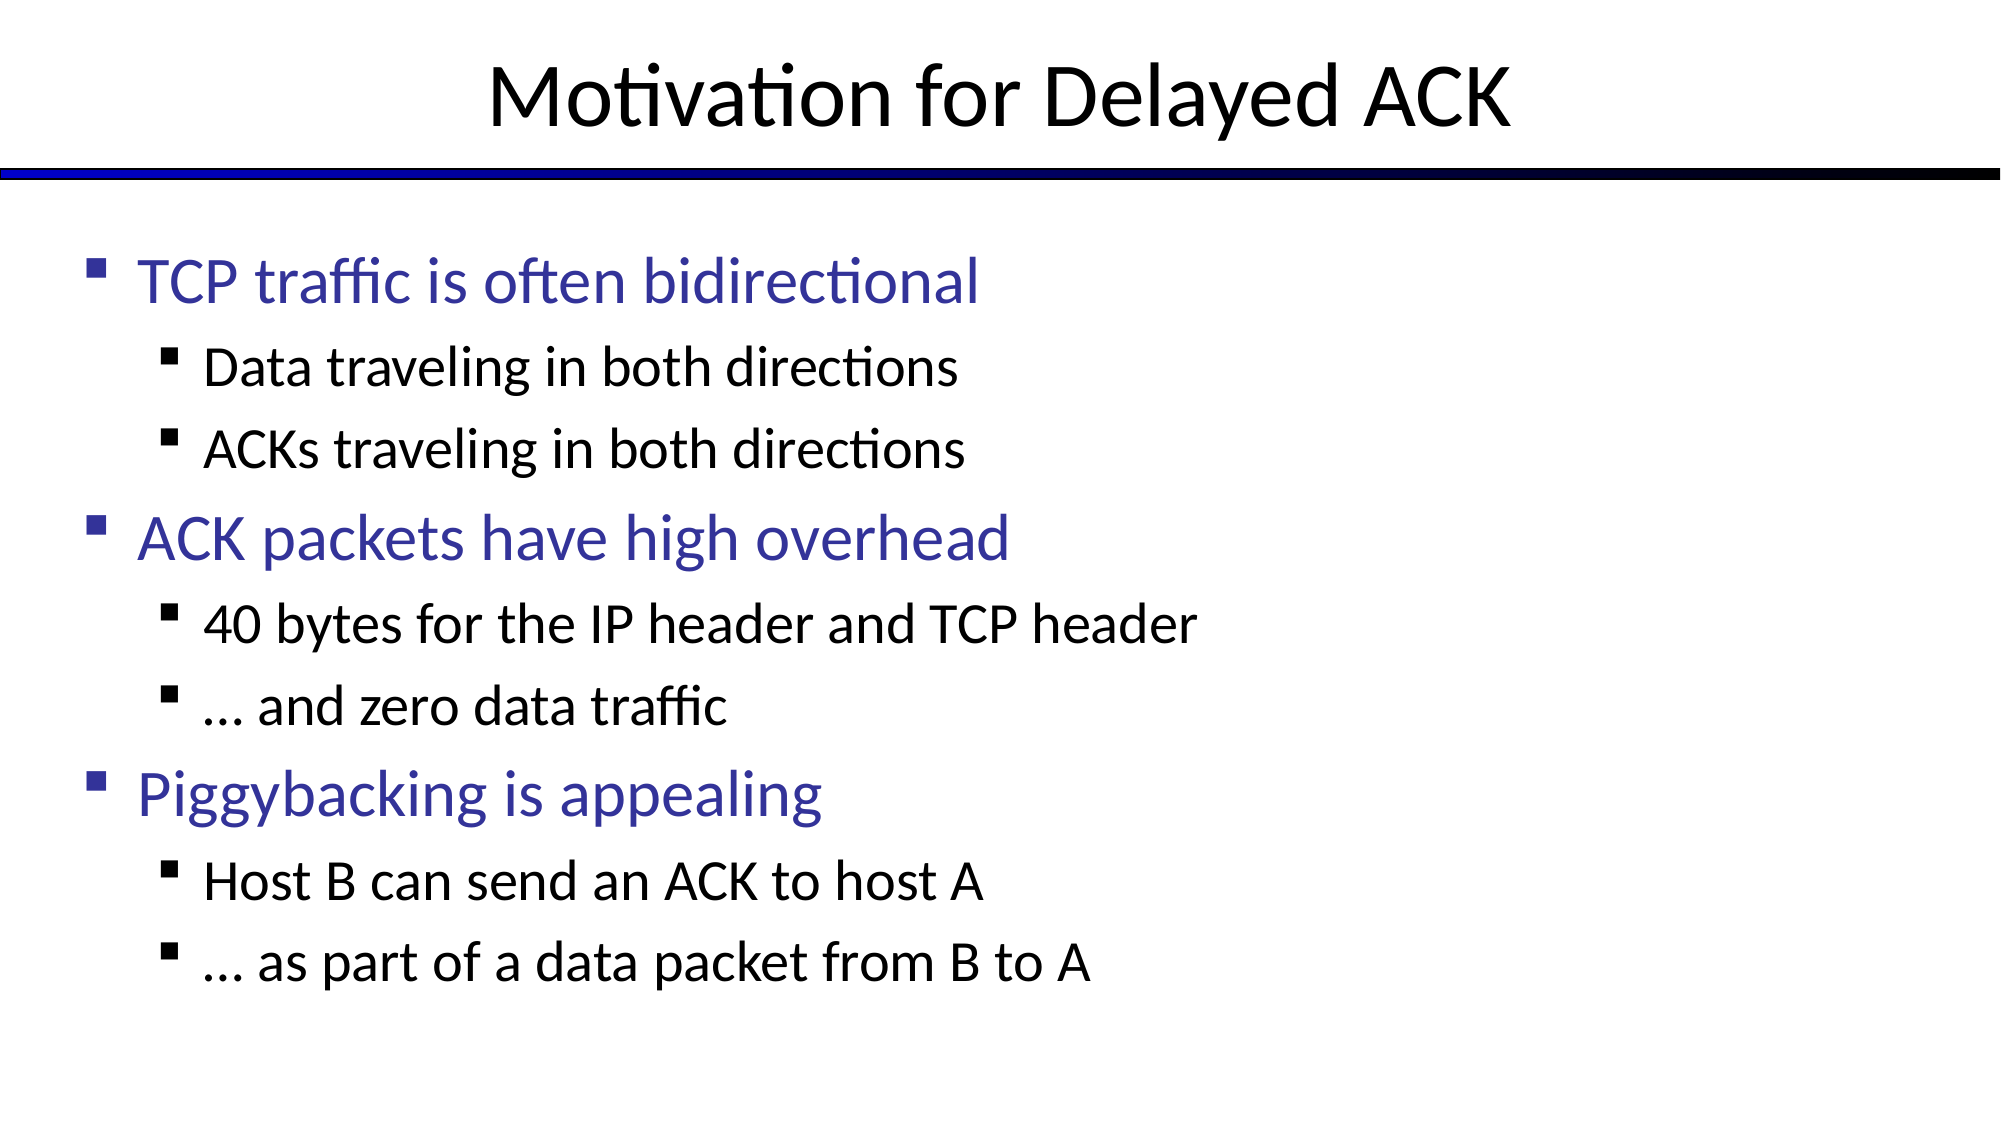

# Motivation for Delayed ACK
TCP traffic is often bidirectional
Data traveling in both directions
ACKs traveling in both directions
ACK packets have high overhead
40 bytes for the IP header and TCP header
… and zero data traffic
Piggybacking is appealing
Host B can send an ACK to host A
… as part of a data packet from B to A